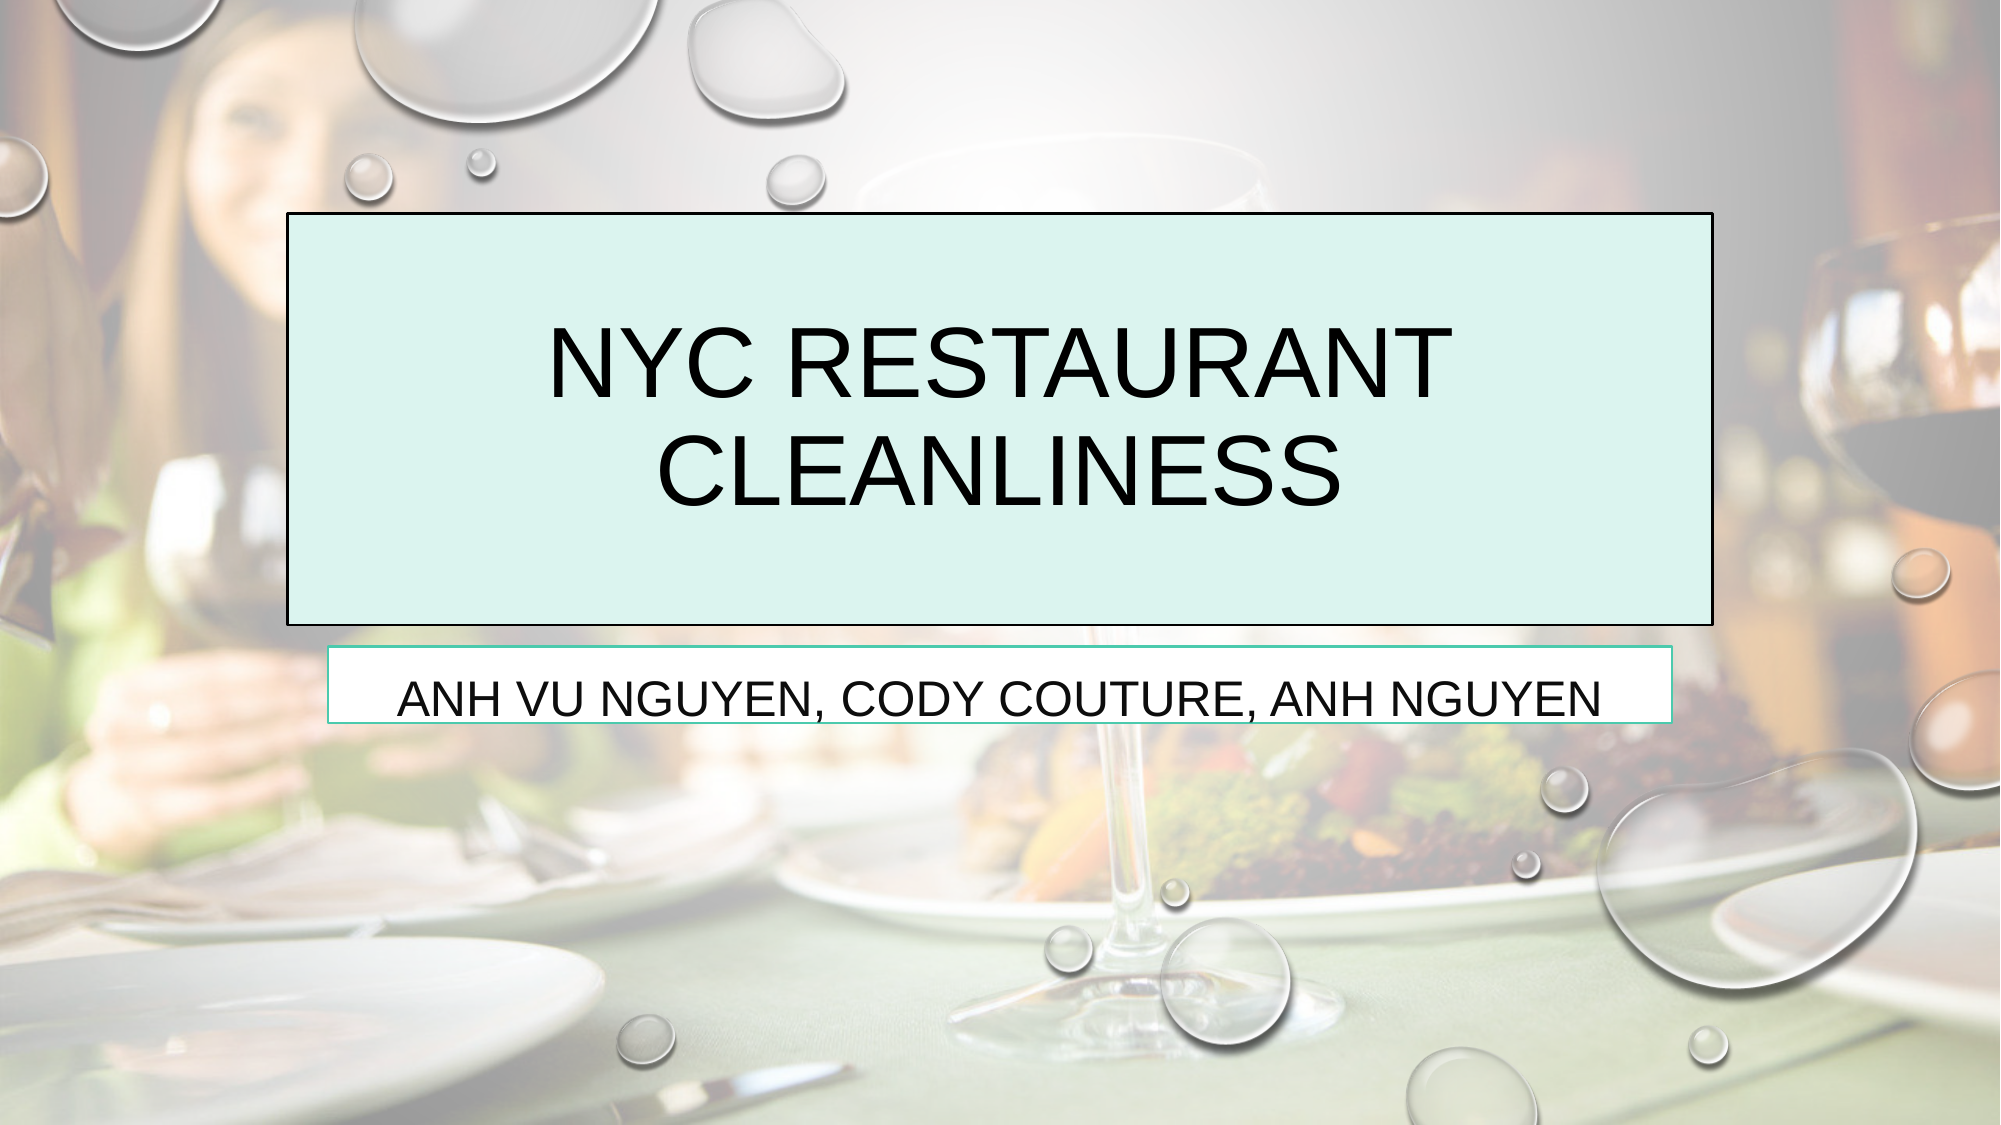

# Nyc restaurant cleanliness
Anh Vu Nguyen, Cody Couture, Anh Nguyen